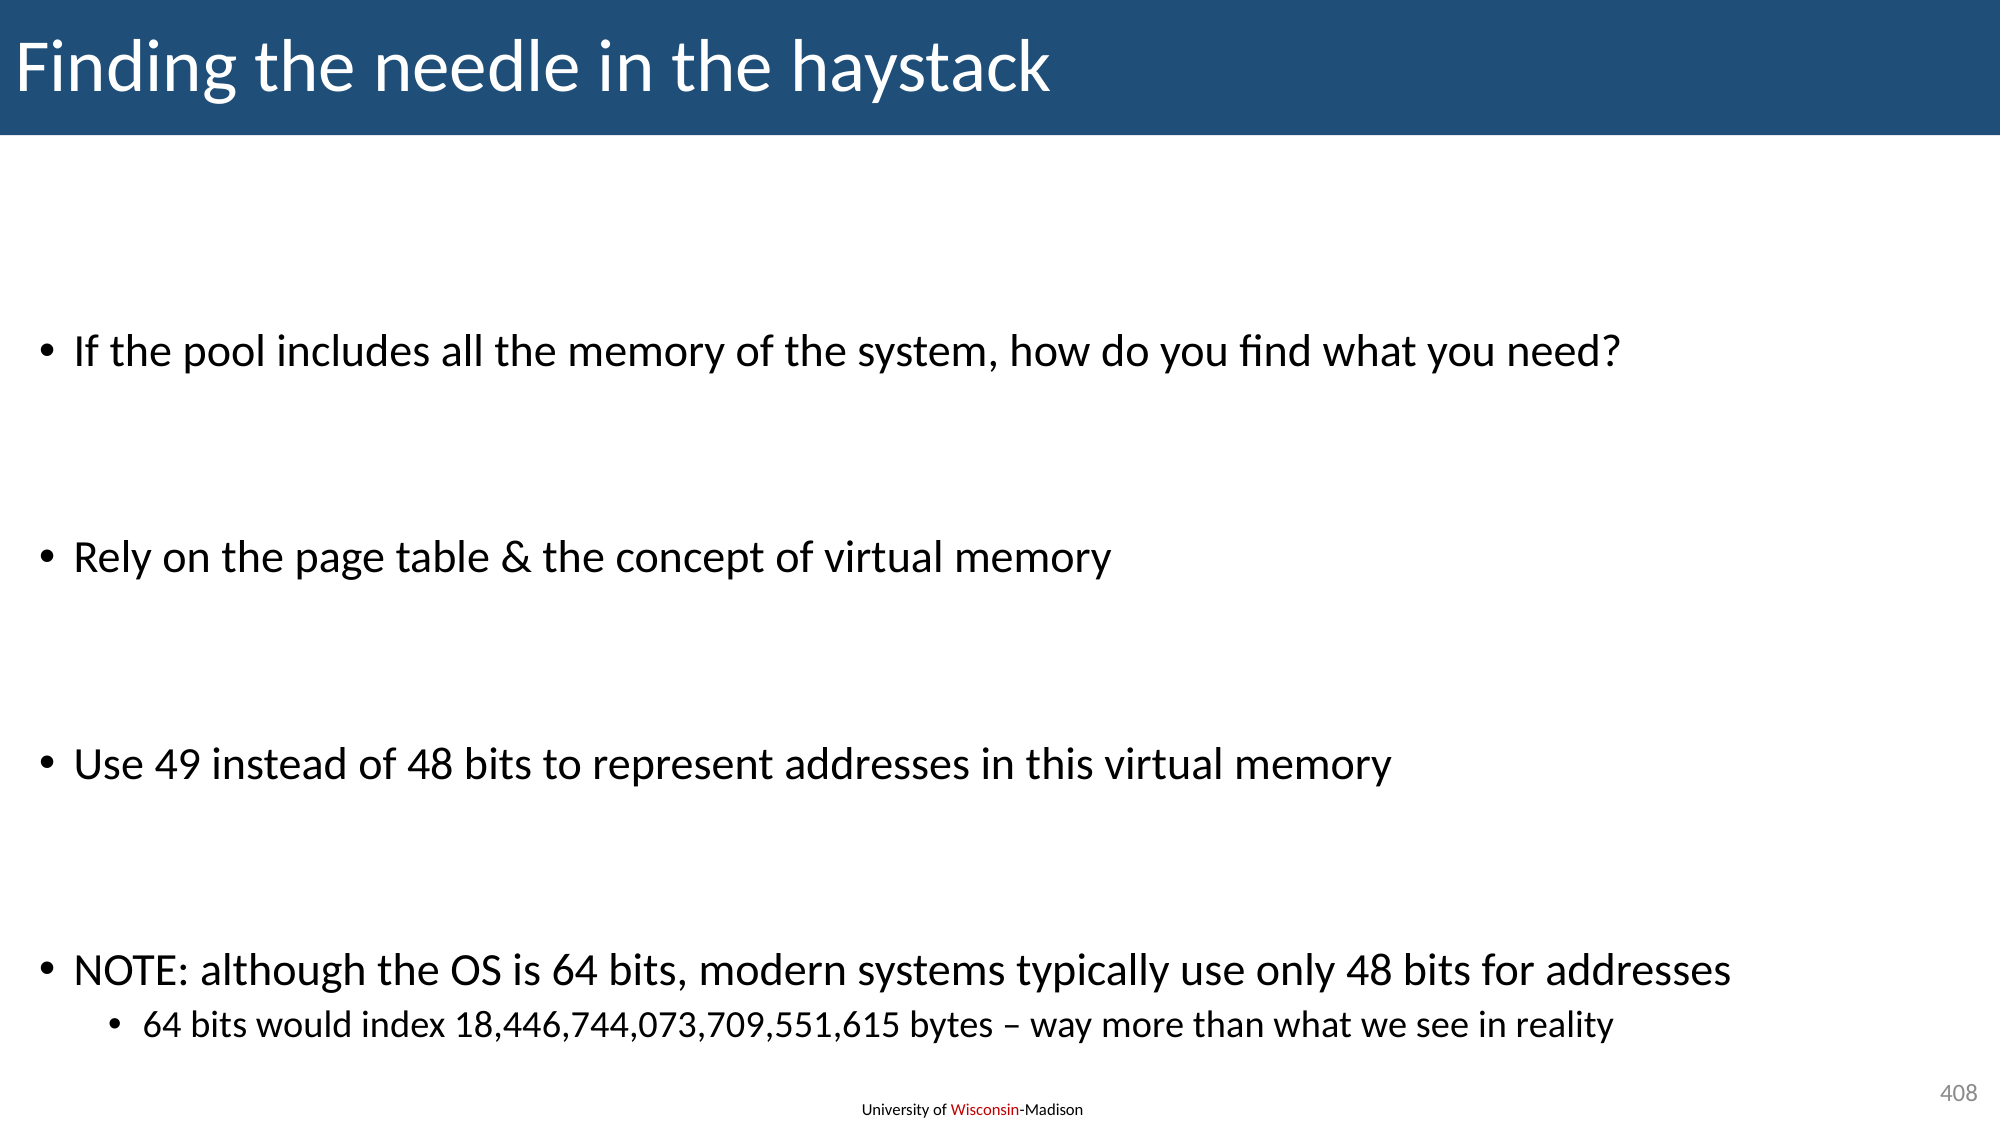

# Finding the needle in the haystack

If the pool includes all the memory of the system, how do you find what you need?

Rely on the page table & the concept of virtual memory

Use 49 instead of 48 bits to represent addresses in this virtual memory

NOTE: although the OS is 64 bits, modern systems typically use only 48 bits for addresses
64 bits would index 18,446,744,073,709,551,615 bytes – way more than what we see in reality
408